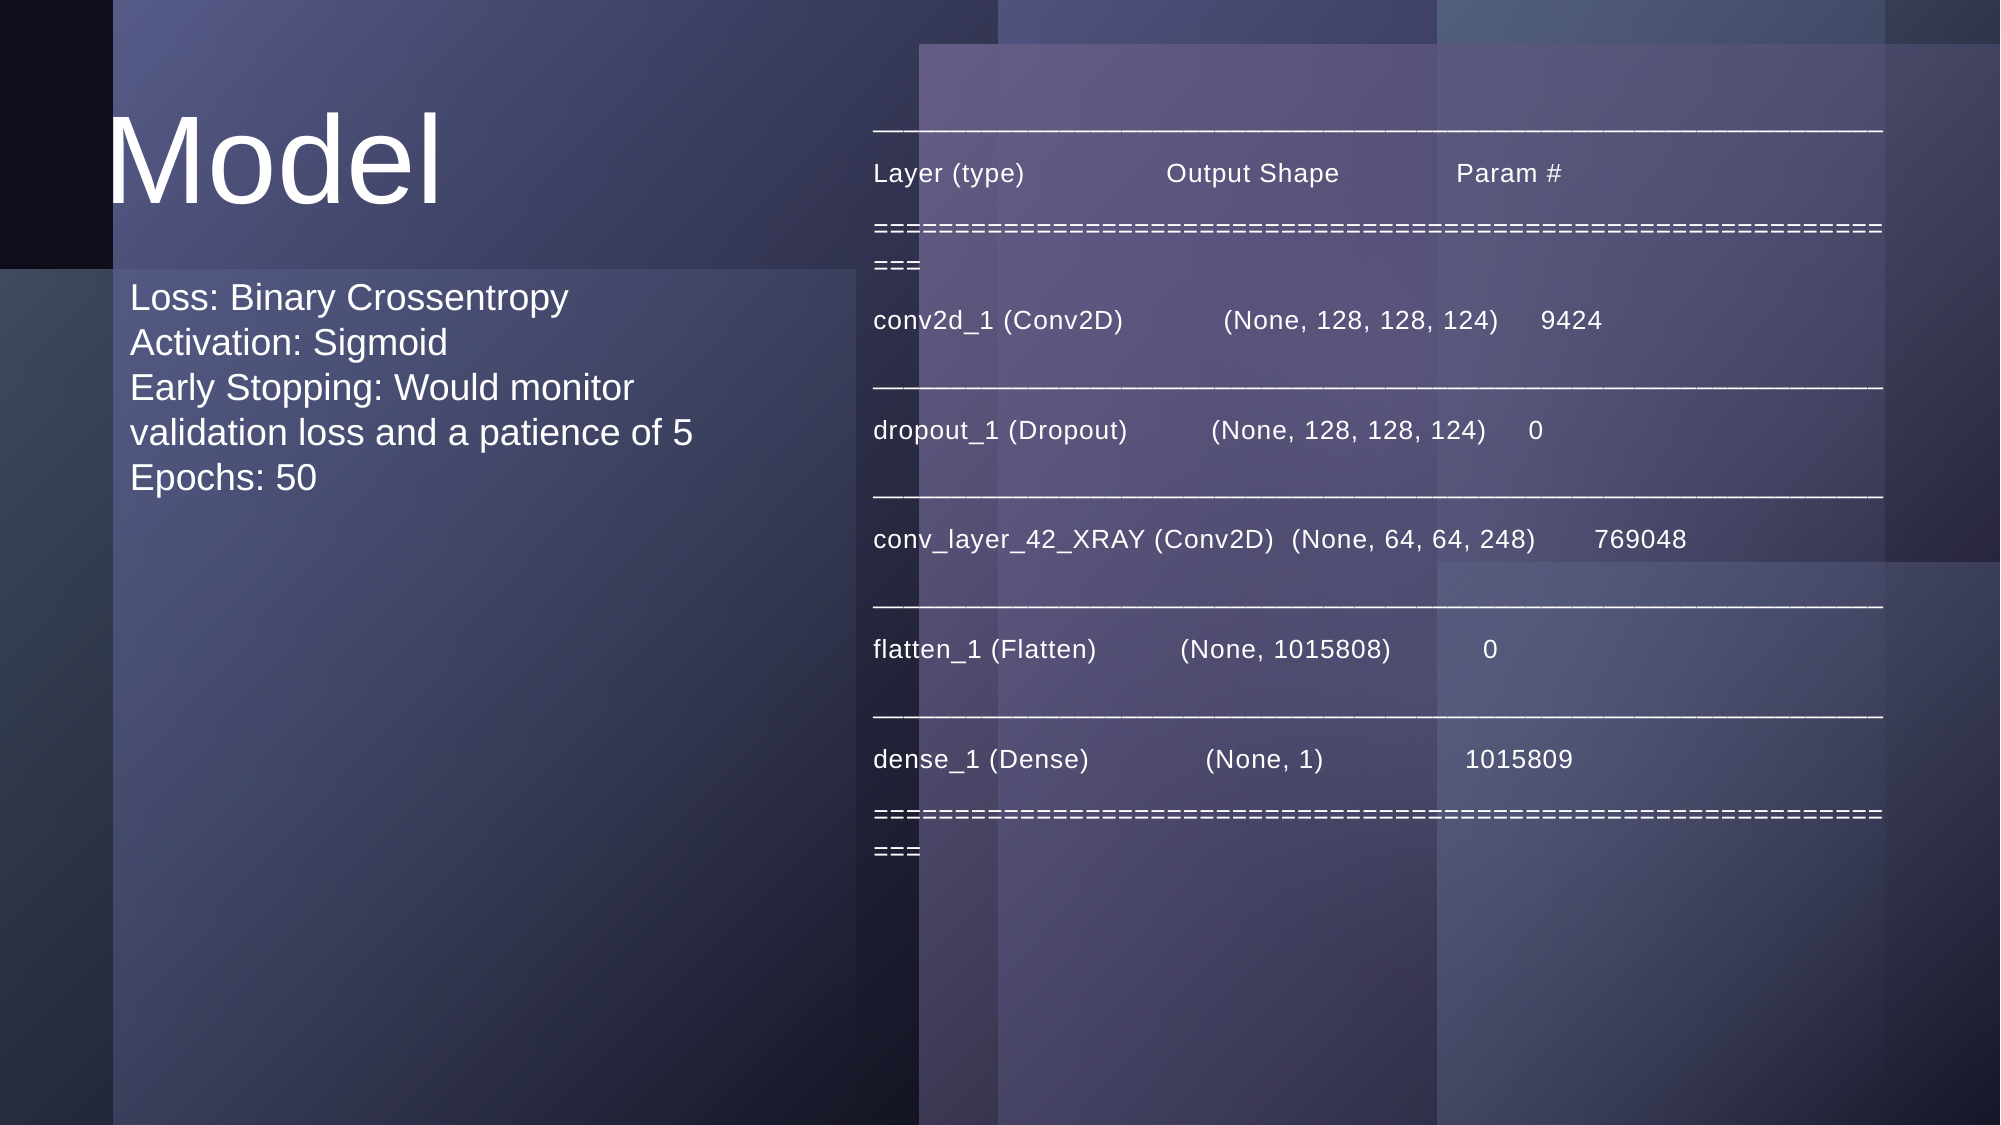

# Model
_________________________________________________________________
Layer (type)                 Output Shape              Param #
=================================================================
conv2d_1 (Conv2D)            (None, 128, 128, 124)     9424
_________________________________________________________________
dropout_1 (Dropout)          (None, 128, 128, 124)     0
_________________________________________________________________
conv_layer_42_XRAY (Conv2D)  (None, 64, 64, 248)       769048
_________________________________________________________________
flatten_1 (Flatten)          (None, 1015808)           0
_________________________________________________________________
dense_1 (Dense)              (None, 1)                 1015809
=================================================================
Loss: Binary Crossentropy
Activation: Sigmoid
Early Stopping: Would monitor validation loss and a patience of 5
Epochs: 50